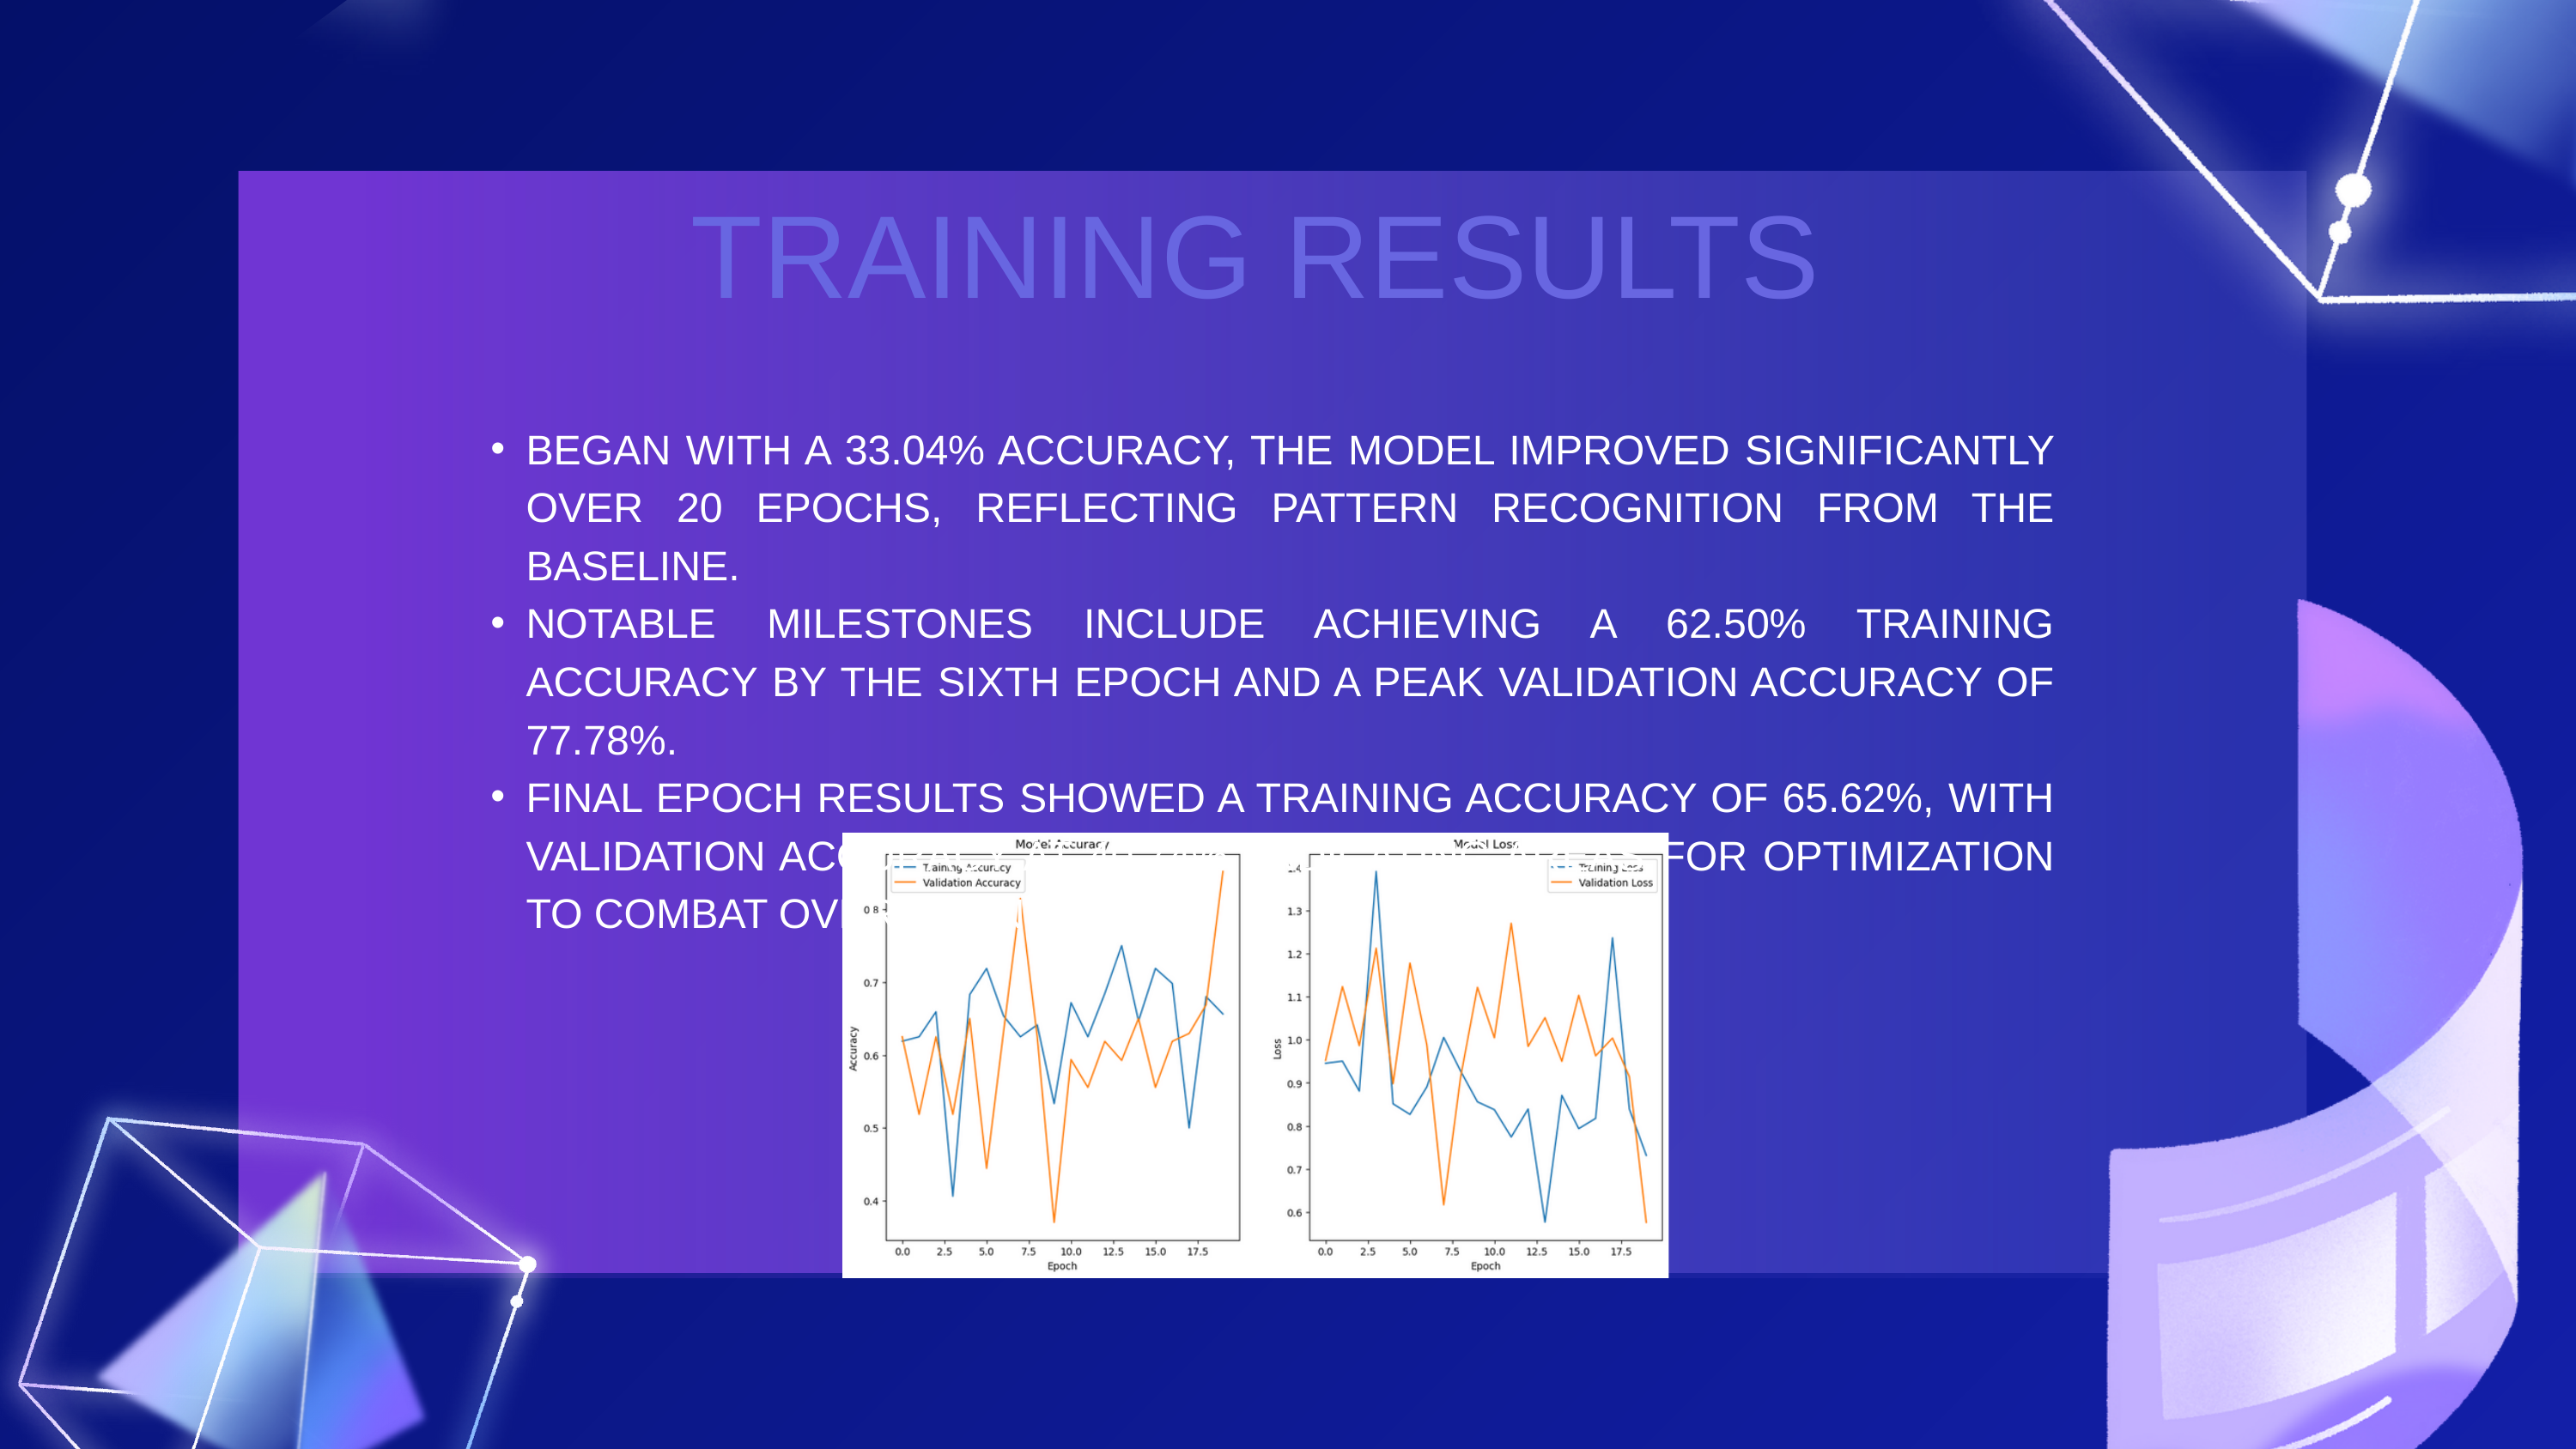

TRAINING RESULTS

BEGAN WITH A 33.04% ACCURACY, THE MODEL IMPROVED SIGNIFICANTLY OVER 20 EPOCHS, REFLECTING PATTERN RECOGNITION FROM THE BASELINE.
NOTABLE MILESTONES INCLUDE ACHIEVING A 62.50% TRAINING ACCURACY BY THE SIXTH EPOCH AND A PEAK VALIDATION ACCURACY OF 77.78%.
FINAL EPOCH RESULTS SHOWED A TRAINING ACCURACY OF 65.62%, WITH VALIDATION ACCURACY AT 40.74%, INDICATING AREAS FOR OPTIMIZATION TO COMBAT OVERFITTING.